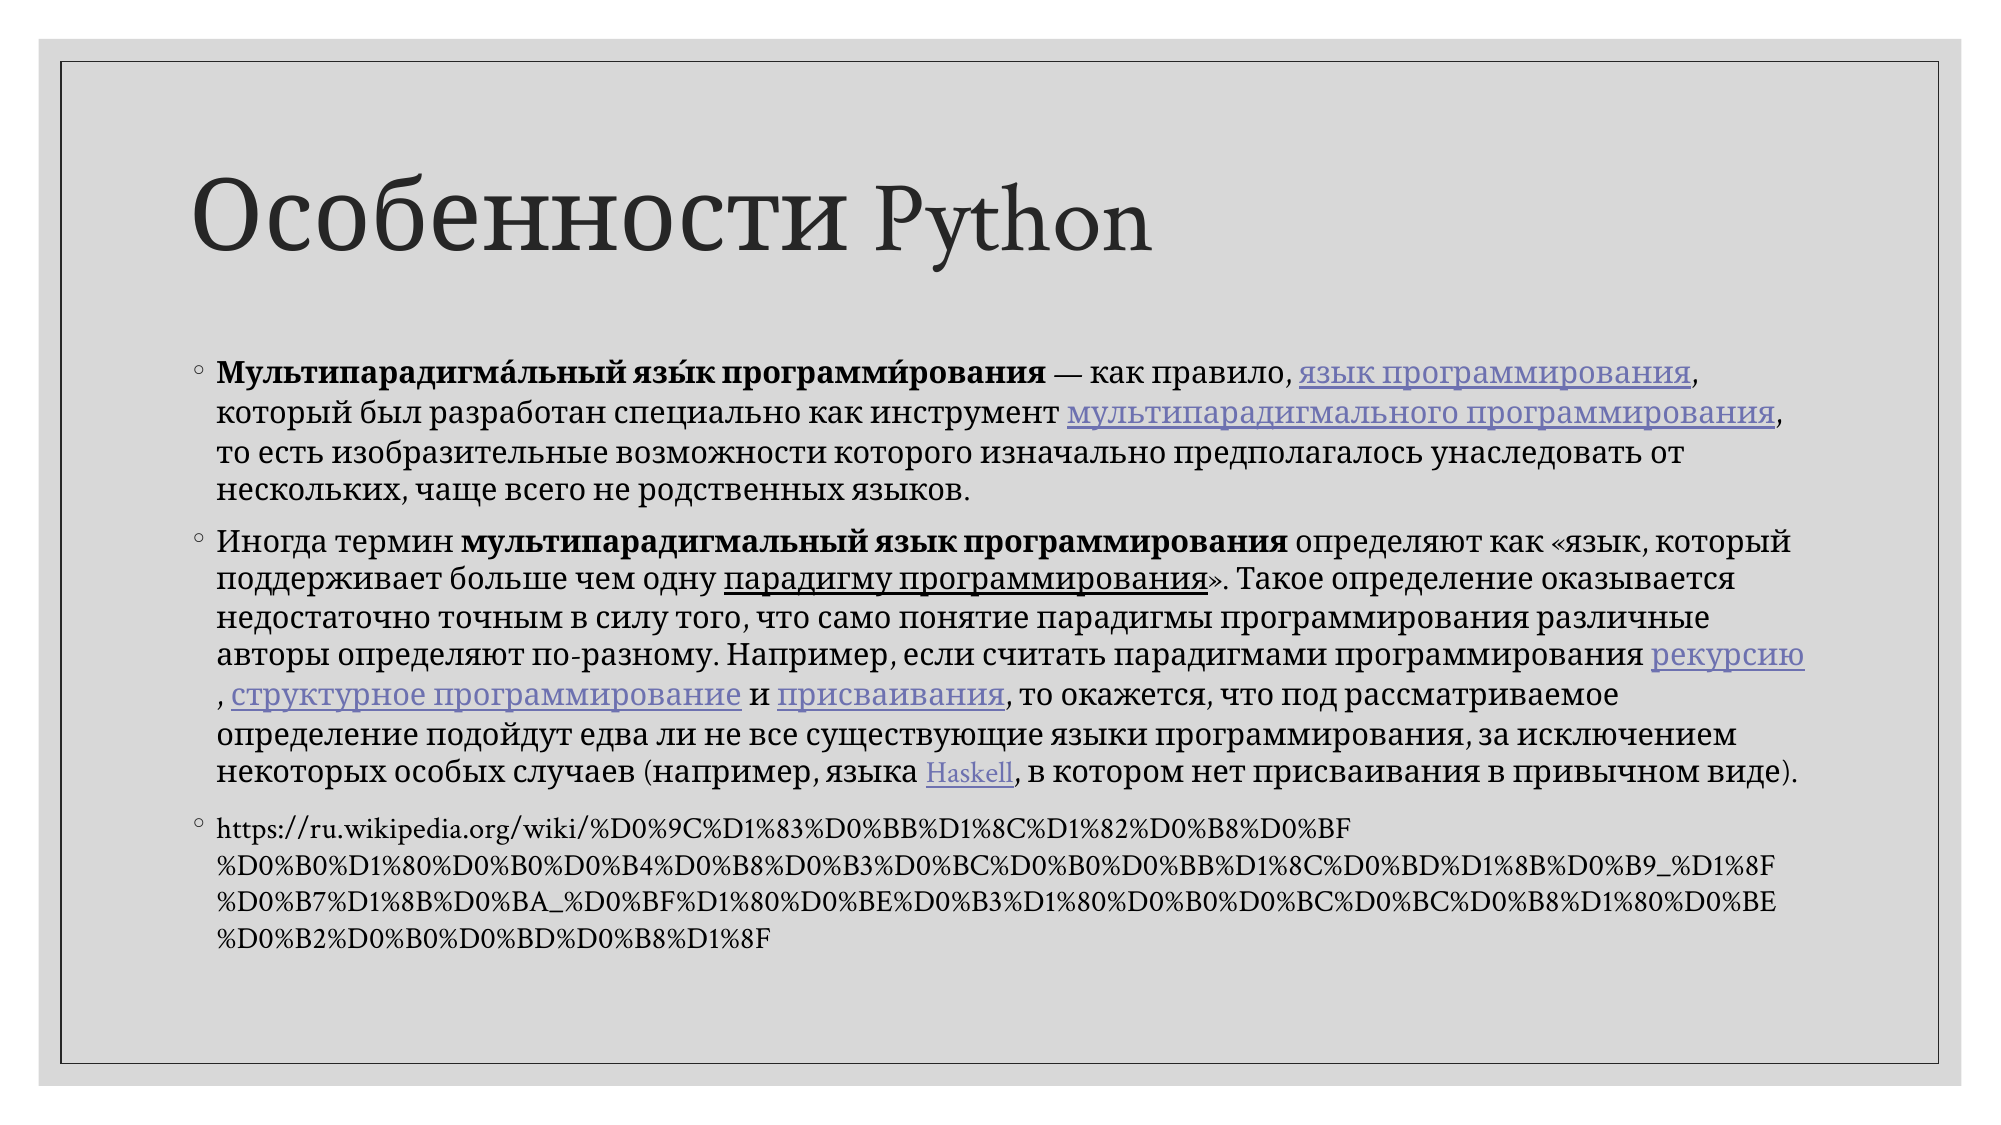

# Особенности Python
Мультипарадигма́льный язы́к программи́рования — как правило, язык программирования, который был разработан специально как инструмент мультипарадигмального программирования, то есть изобразительные возможности которого изначально предполагалось унаследовать от нескольких, чаще всего не родственных языков.
Иногда термин мультипарадигмальный язык программирования определяют как «язык, который поддерживает больше чем одну парадигму программирования». Такое определение оказывается недостаточно точным в силу того, что само понятие парадигмы программирования различные авторы определяют по-разному. Например, если считать парадигмами программирования рекурсию, структурное программирование и присваивания, то окажется, что под рассматриваемое определение подойдут едва ли не все существующие языки программирования, за исключением некоторых особых случаев (например, языка Haskell, в котором нет присваивания в привычном виде).
https://ru.wikipedia.org/wiki/%D0%9C%D1%83%D0%BB%D1%8C%D1%82%D0%B8%D0%BF%D0%B0%D1%80%D0%B0%D0%B4%D0%B8%D0%B3%D0%BC%D0%B0%D0%BB%D1%8C%D0%BD%D1%8B%D0%B9_%D1%8F%D0%B7%D1%8B%D0%BA_%D0%BF%D1%80%D0%BE%D0%B3%D1%80%D0%B0%D0%BC%D0%BC%D0%B8%D1%80%D0%BE%D0%B2%D0%B0%D0%BD%D0%B8%D1%8F